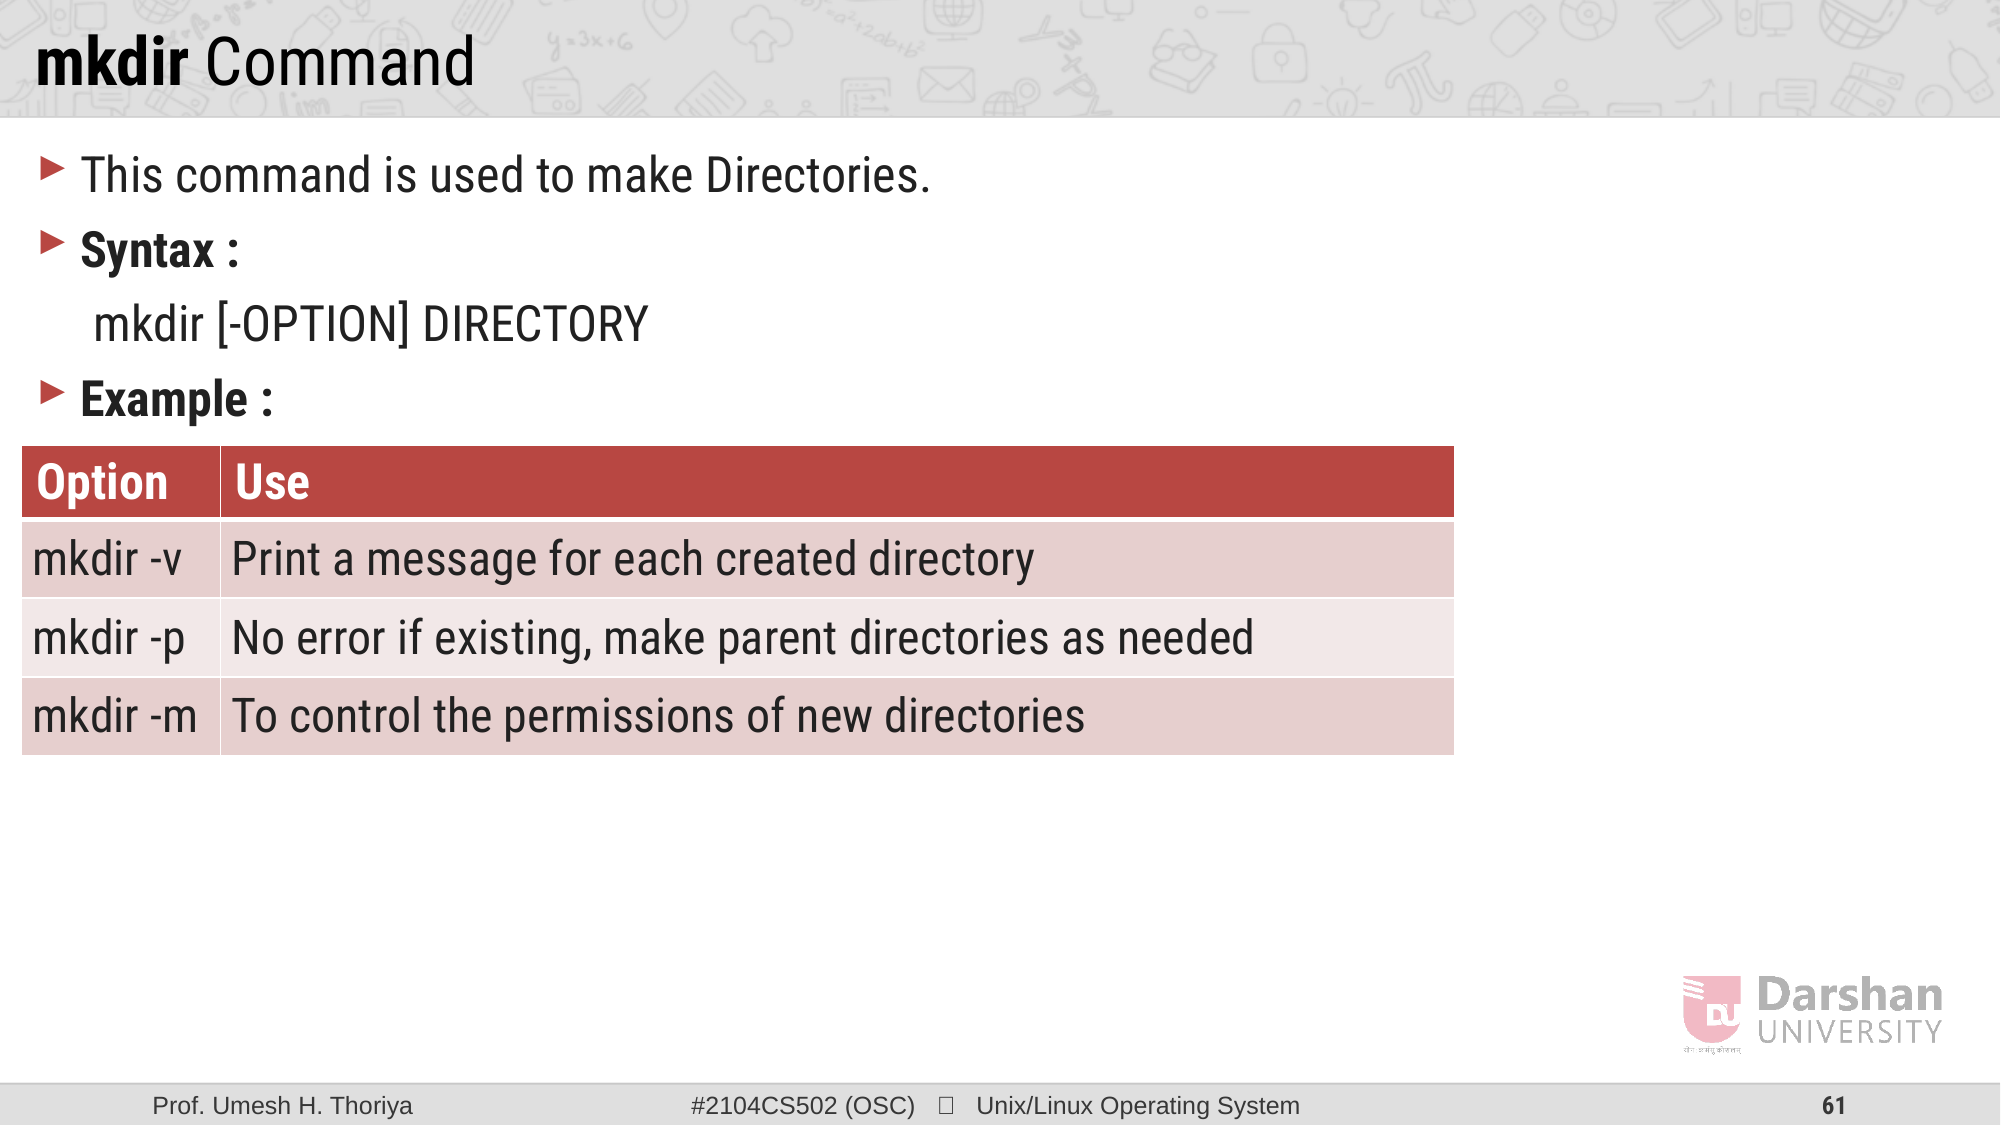

# mkdir Command
This command is used to make Directories.
Syntax :
     mkdir [-OPTION] DIRECTORY
Example :

| Option | Use |
| --- | --- |
| mkdir -v | Print a message for each created directory |
| mkdir -p | No error if existing, make parent directories as needed |
| mkdir -m | To control the permissions of new directories |